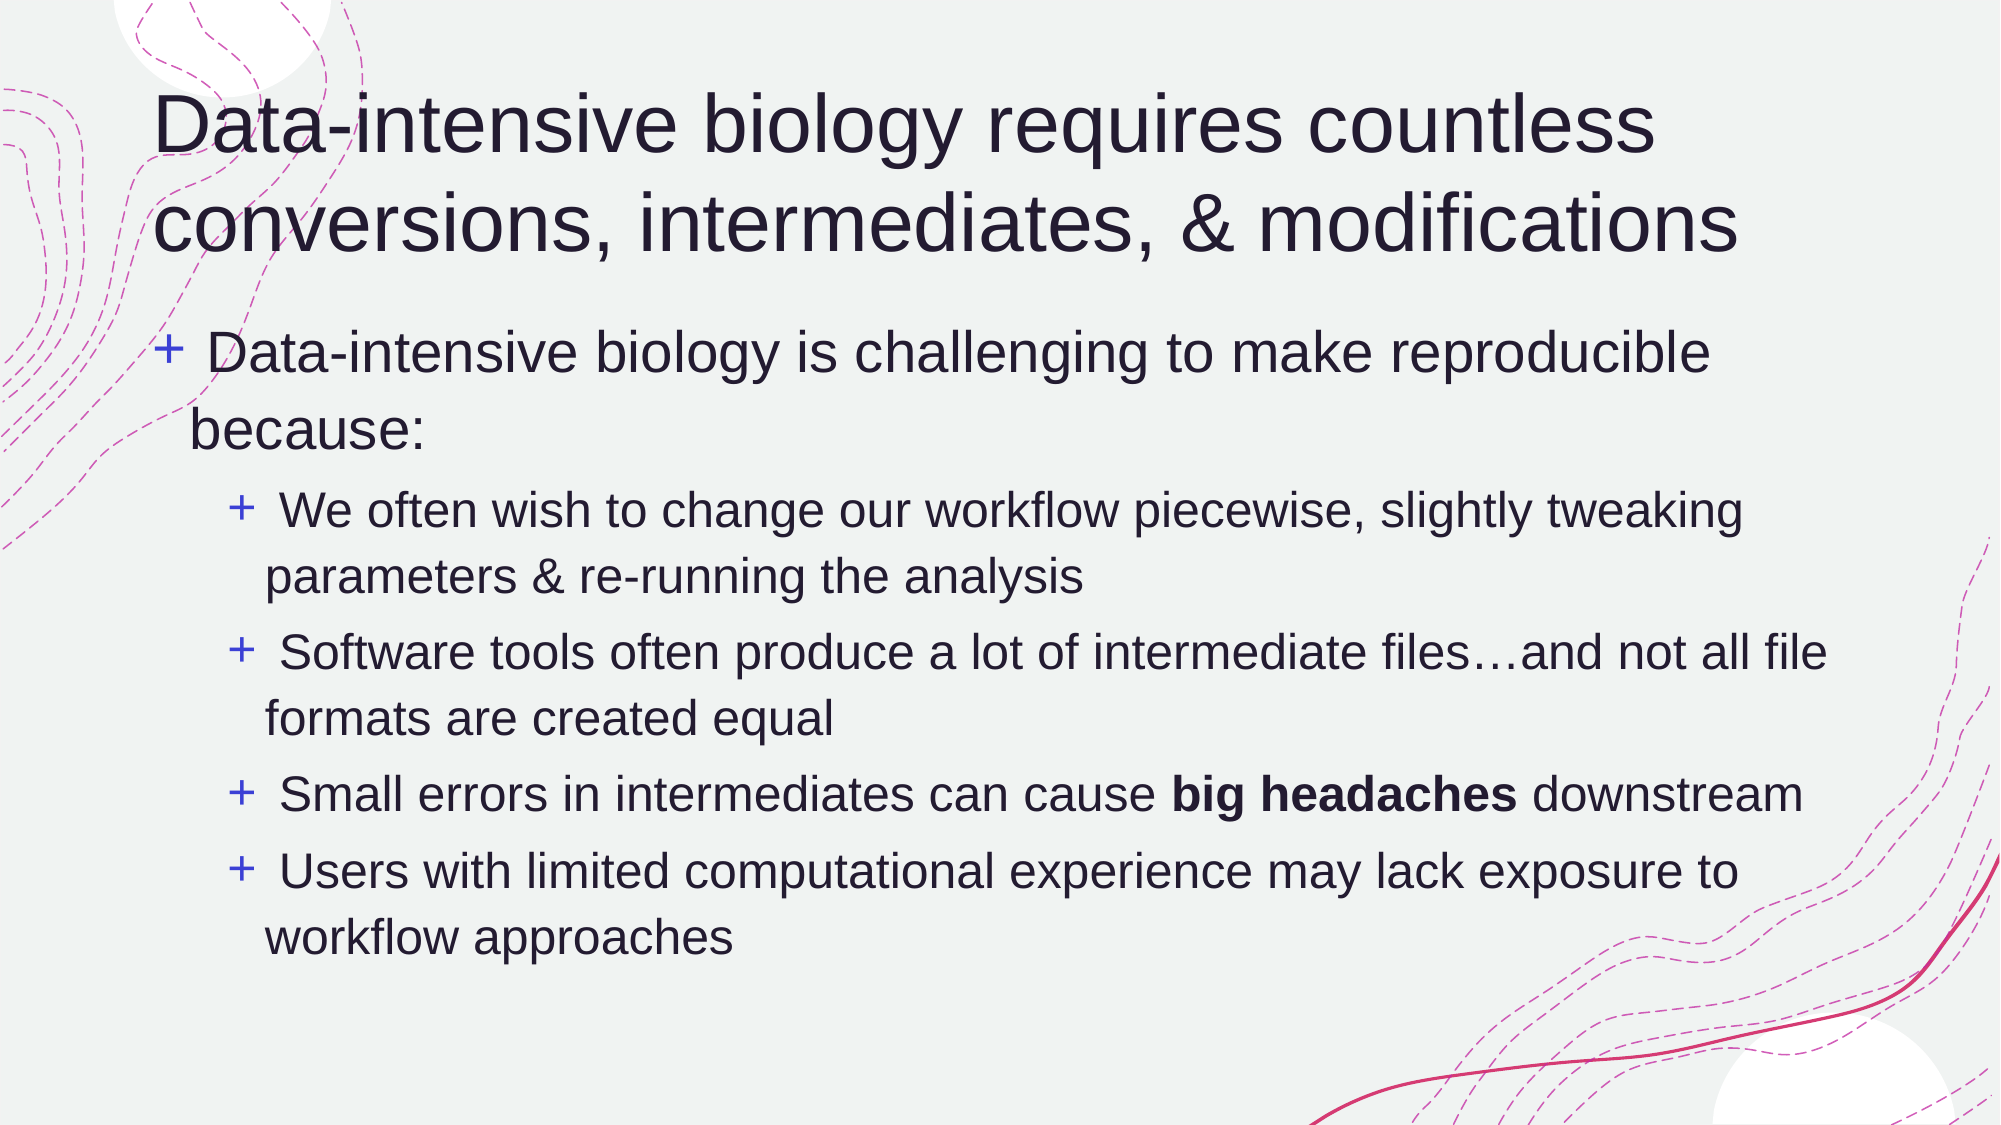

# Data-intensive biology requires countless conversions, intermediates, & modifications
 Data-intensive biology is challenging to make reproducible because:
 We often wish to change our workflow piecewise, slightly tweaking parameters & re-running the analysis
 Software tools often produce a lot of intermediate files…and not all file formats are created equal
 Small errors in intermediates can cause big headaches downstream
 Users with limited computational experience may lack exposure to workflow approaches